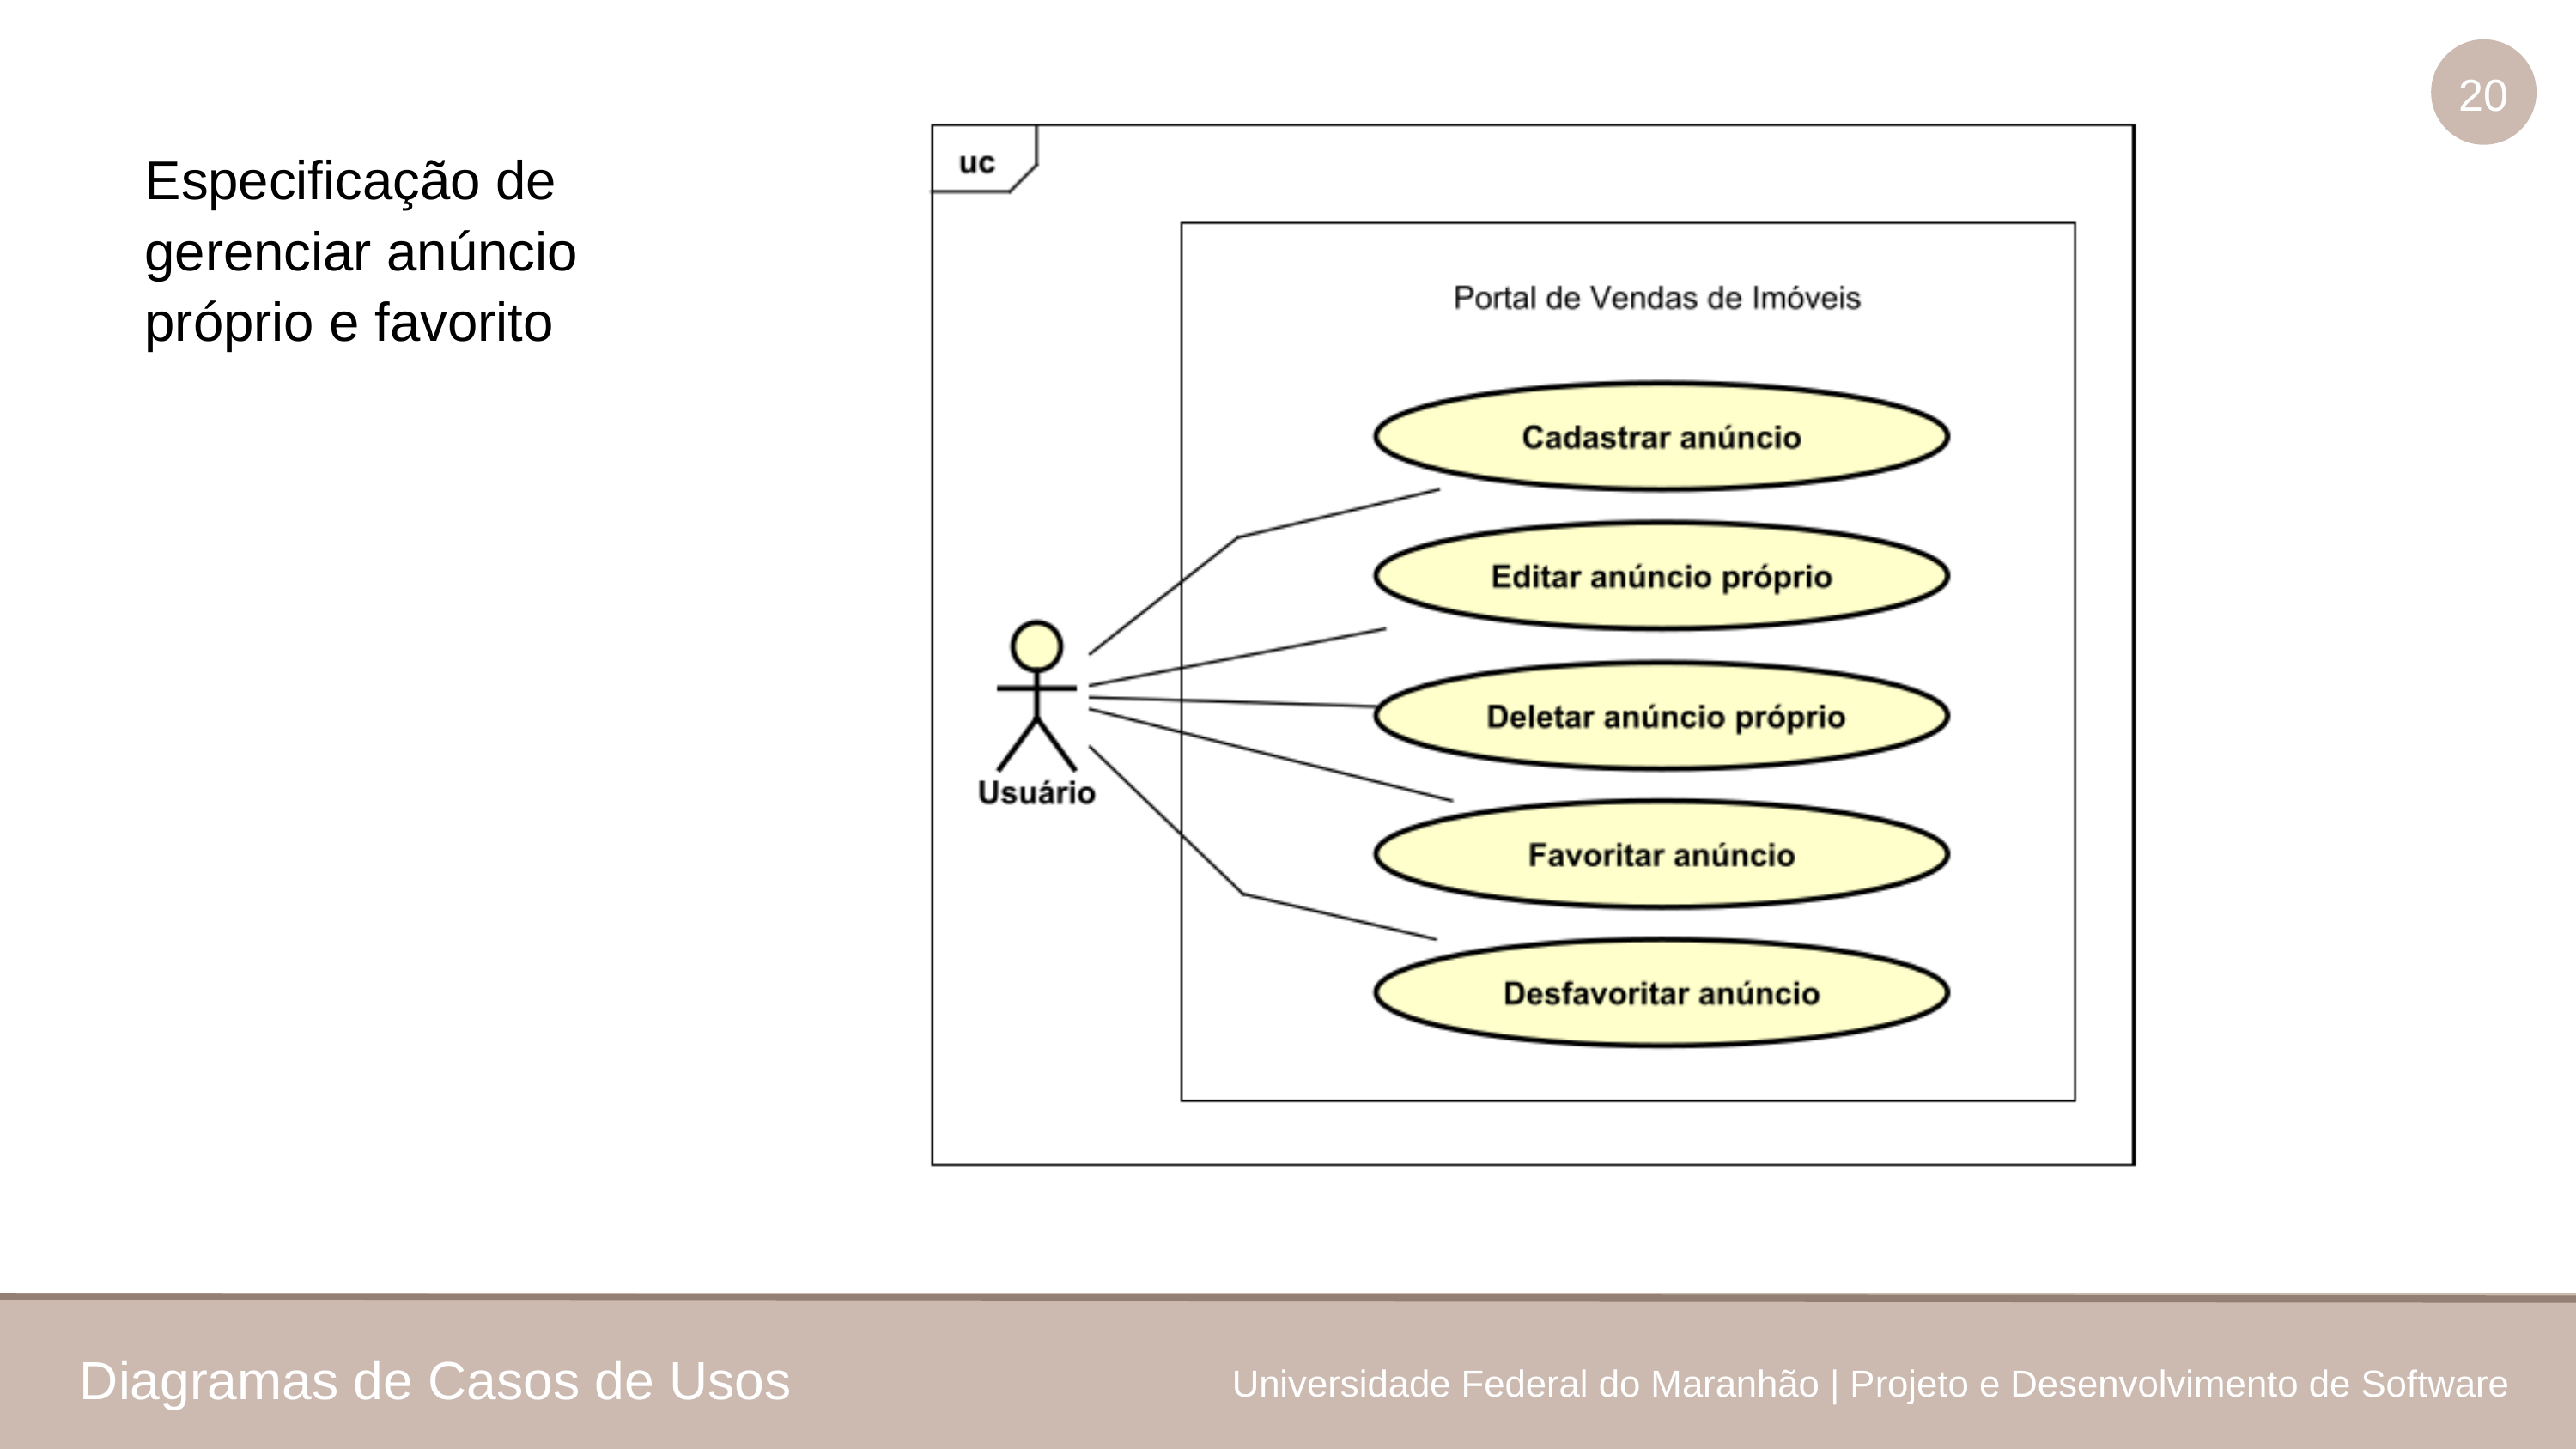

20

Especificação de gerenciar anúncio próprio e favorito

Diagramas de Casos de Usos
Universidade Federal do Maranhão | Projeto e Desenvolvimento de Software

Diagramas de Casos de Uso
Universidade Federal do Maranhão | Projeto e Desenvolvimento de Software